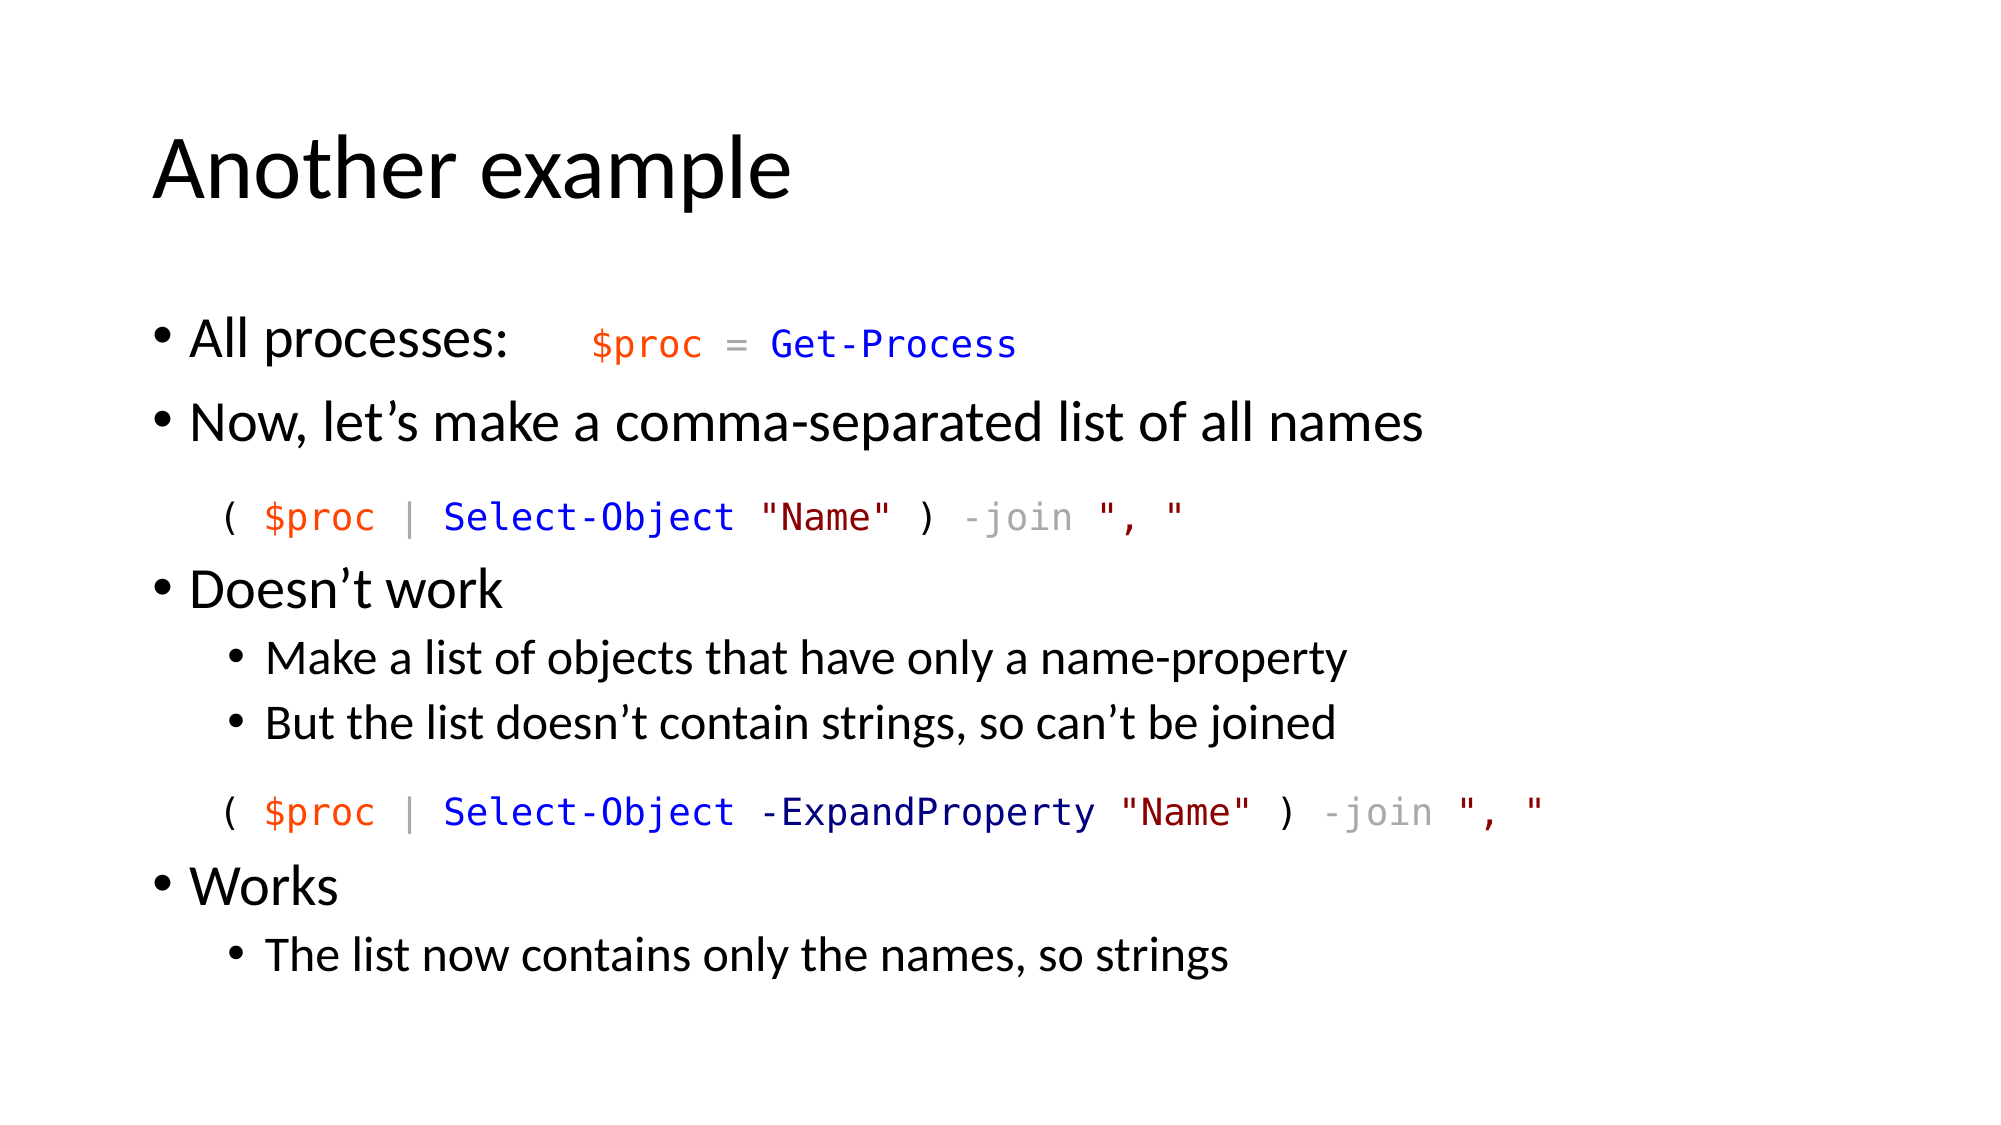

# Another example
All processes:
Now, let’s make a comma-separated list of all names

Doesn’t work
Make a list of objects that have only a name-property
But the list doesn’t contain strings, so can’t be joined

Works
The list now contains only the names, so strings

 $proc = Get-Process
( $proc | Select-Object "Name" ) -join ", "
( $proc | Select-Object -ExpandProperty "Name" ) -join ", "